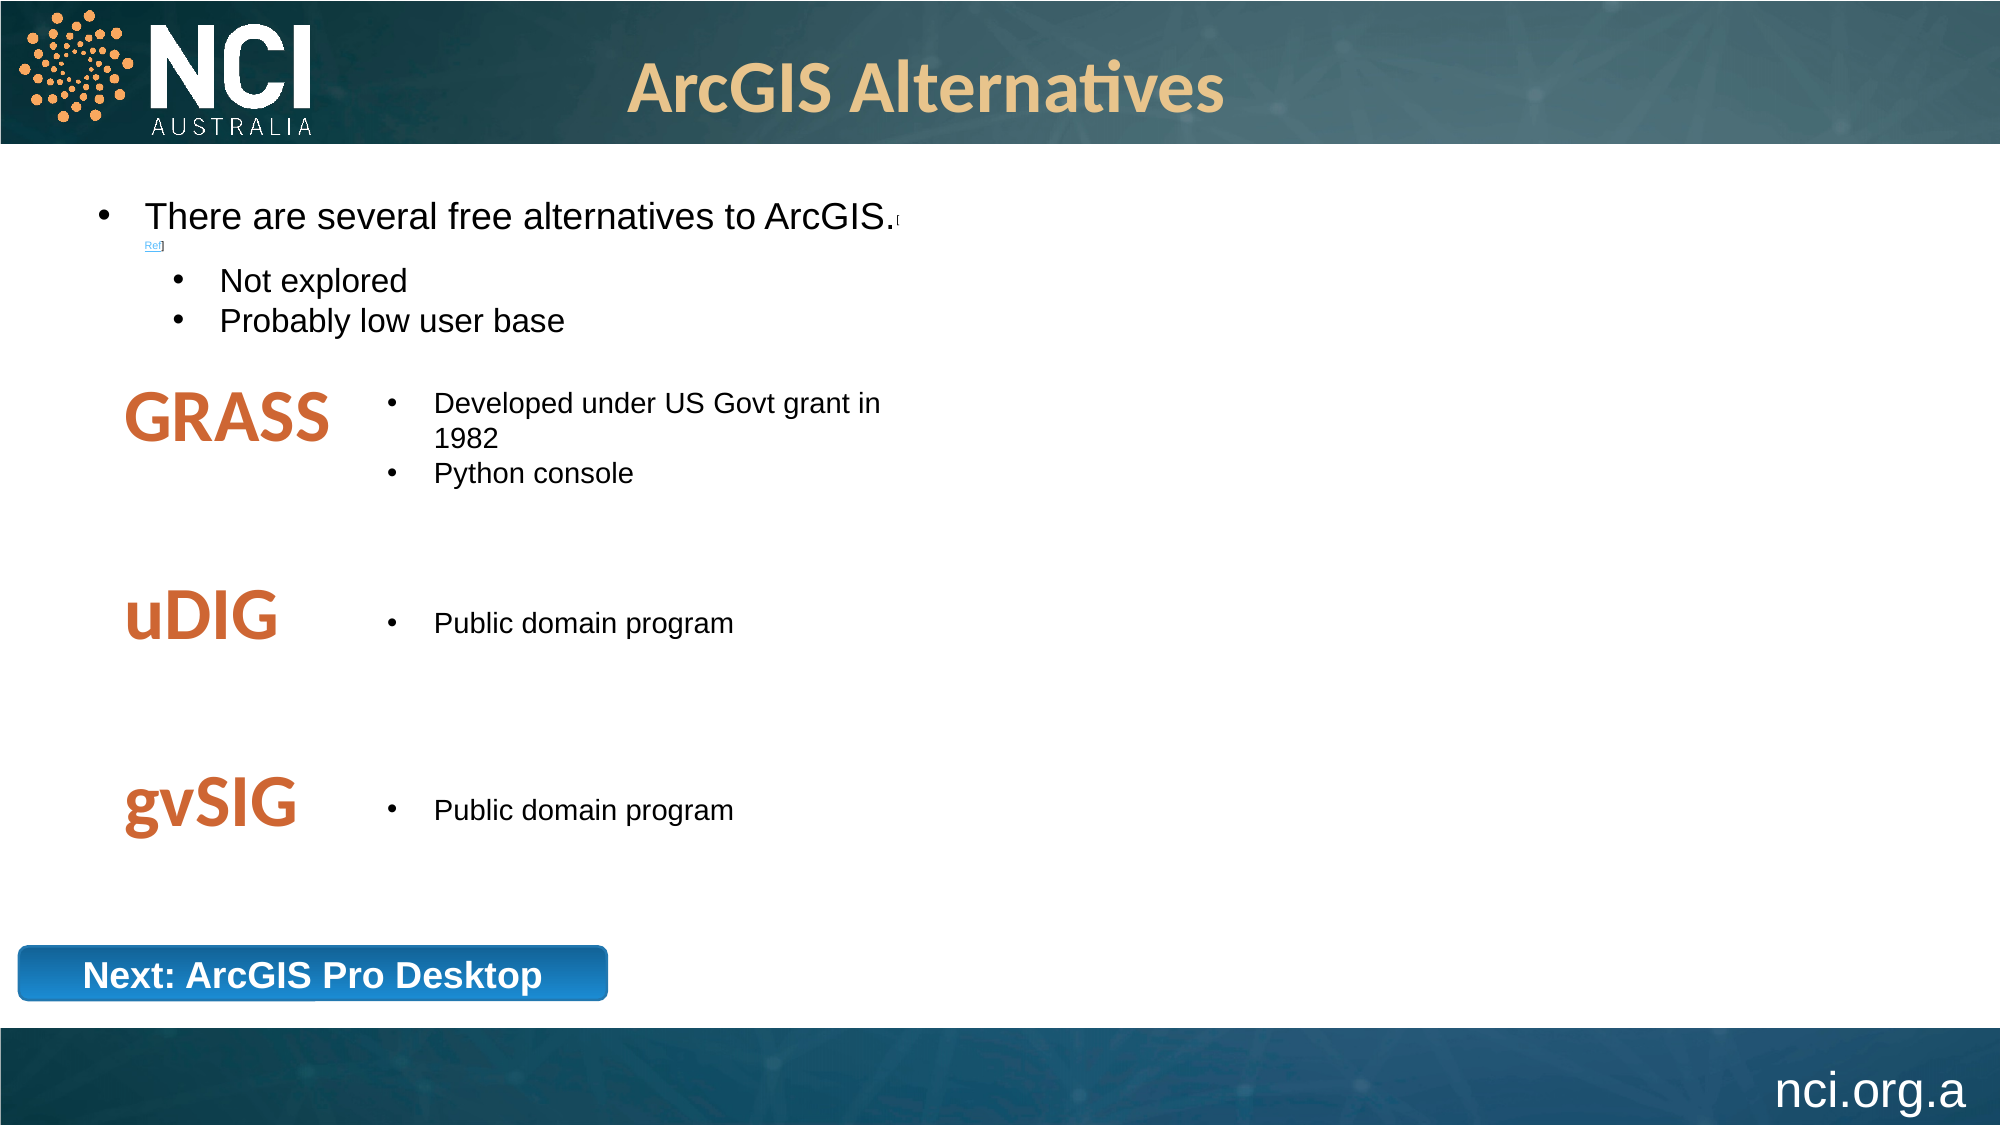

ArcGIS Alternatives
There are several free alternatives to ArcGIS.[Ref]
Not explored
Probably low user base
GRASS
Developed under US Govt grant in 1982
Python console
uDIG
Public domain program
gvSIG
Public domain program
Next: ArcGIS Pro Desktop